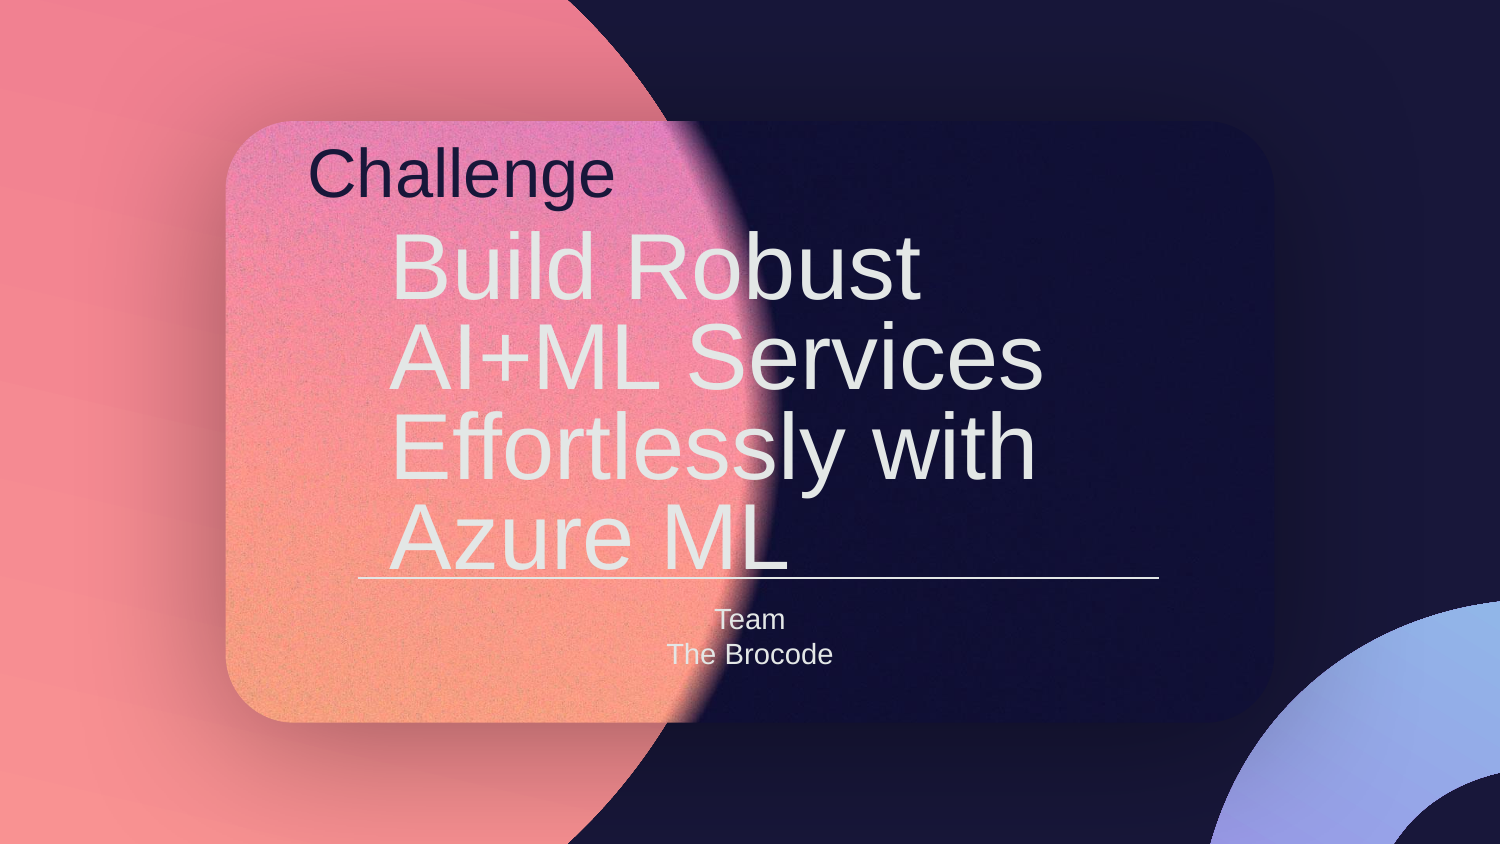

Challenge
# Build Robust AI+ML Services Effortlessly with Azure ML
Team
The Brocode